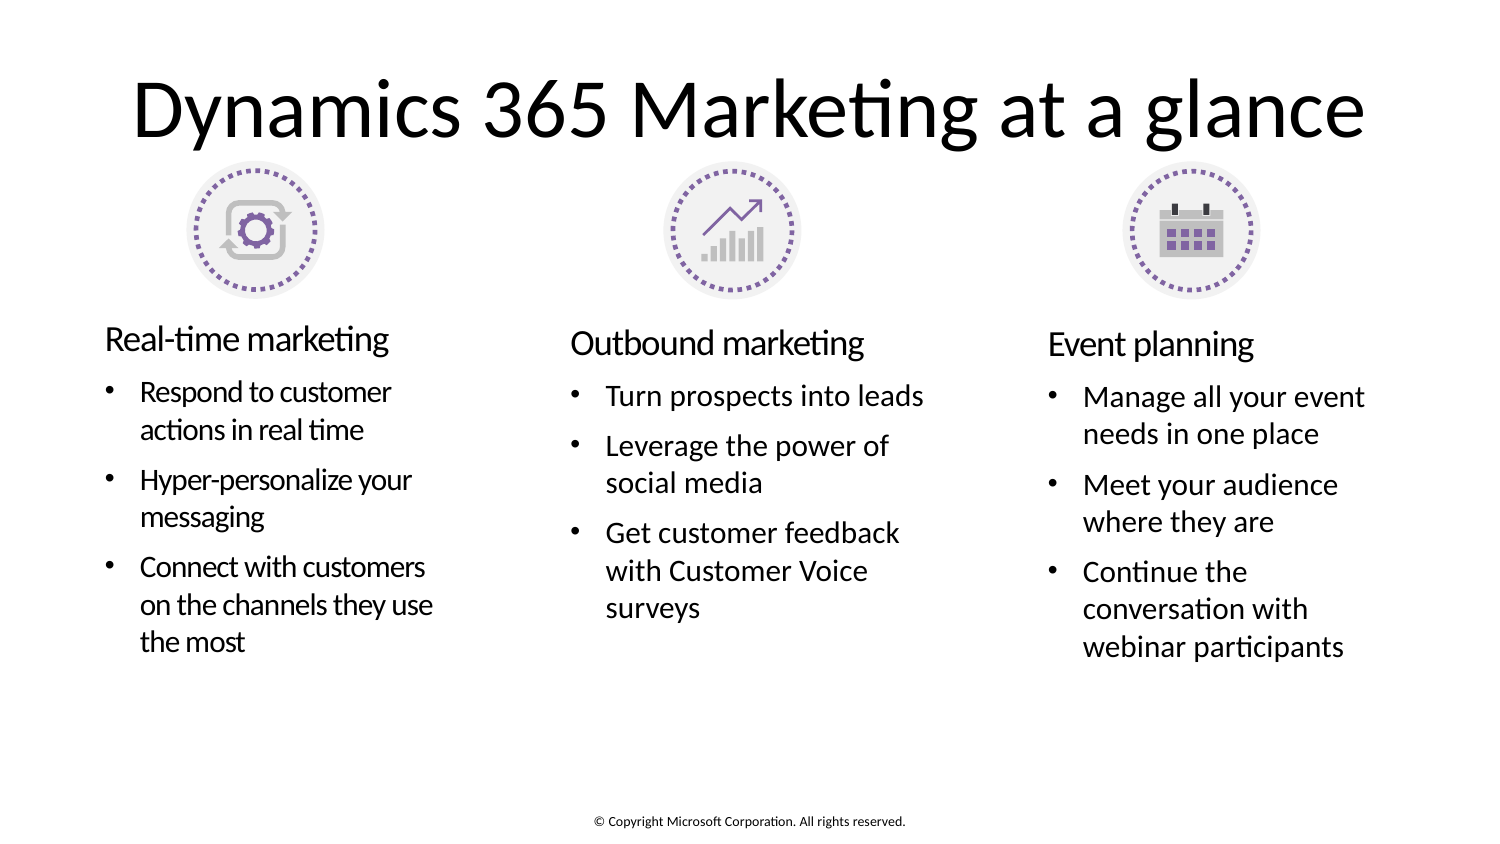

# Dynamics 365 Marketing at a glance

Real-time marketing
Respond to customer actions in real time
Hyper-personalize your messaging
Connect with customers on the channels they use the most
Outbound marketing
Turn prospects into leads
Leverage the power of social media
Get customer feedback with Customer Voice surveys
Event planning
Manage all your event needs in one place
Meet your audience where they are
Continue the conversation with webinar participants